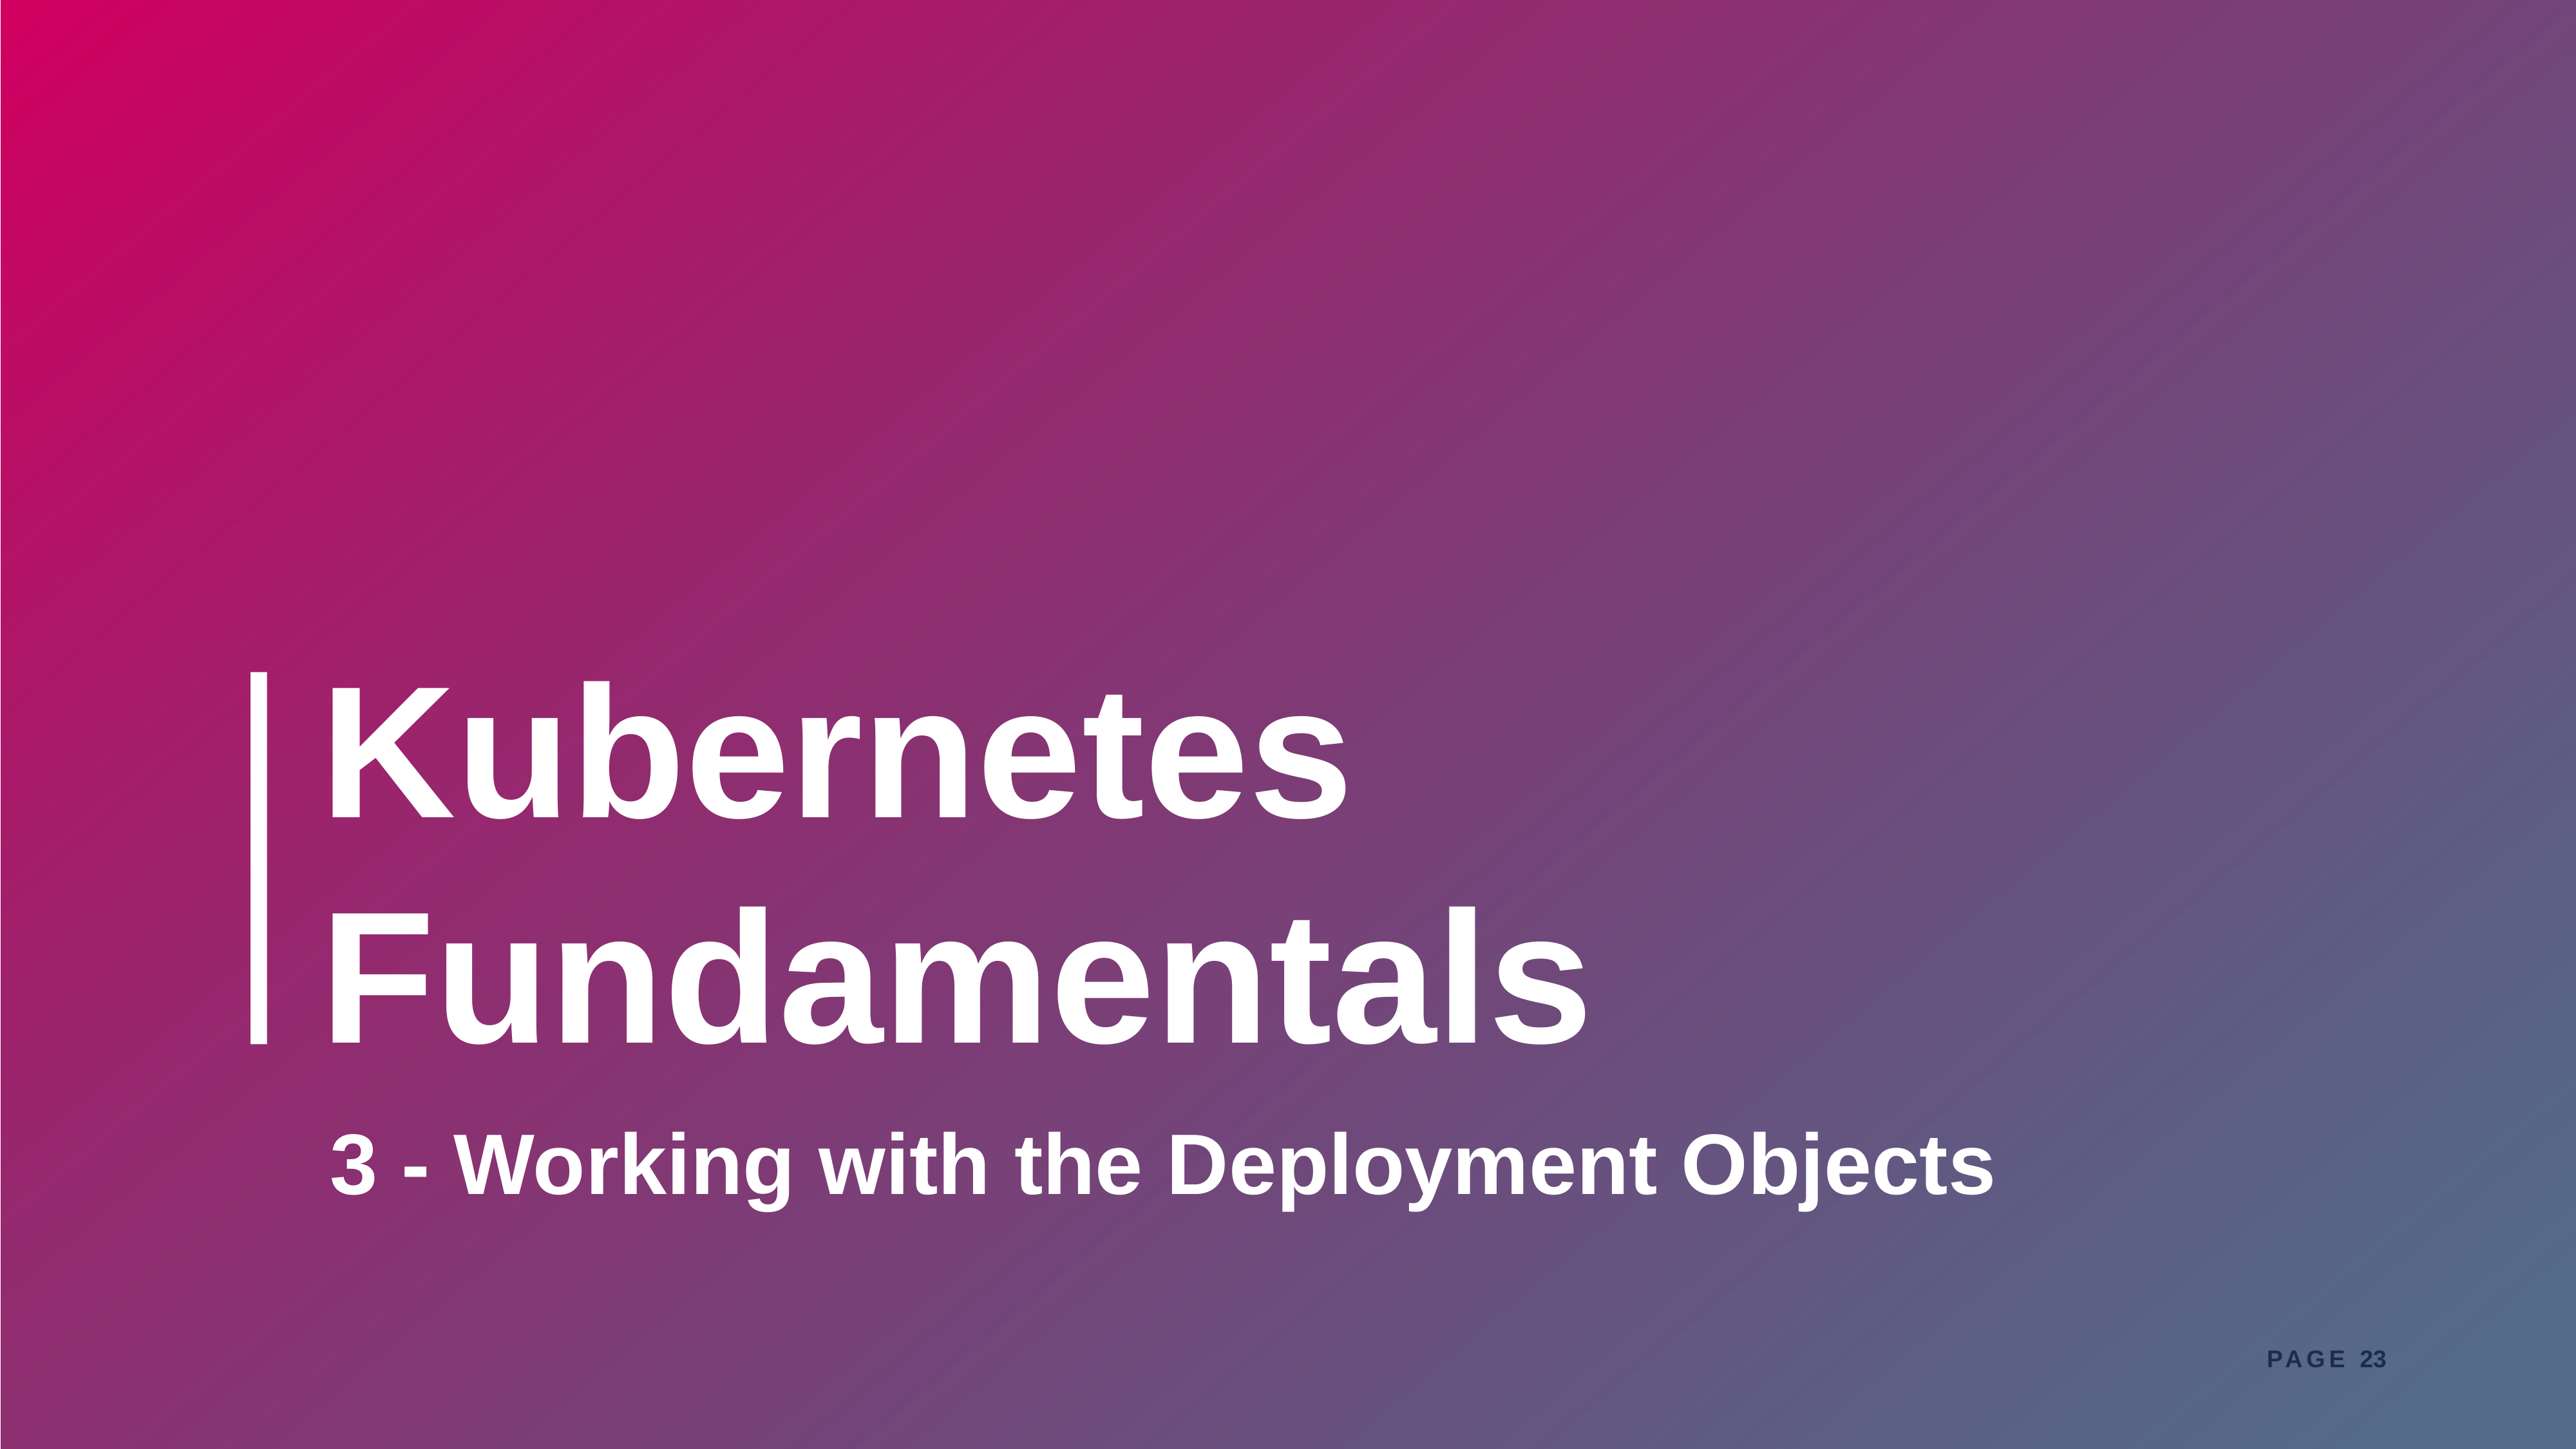

Kubernetes Fundamentals

3 - Working with the Deployment Objects